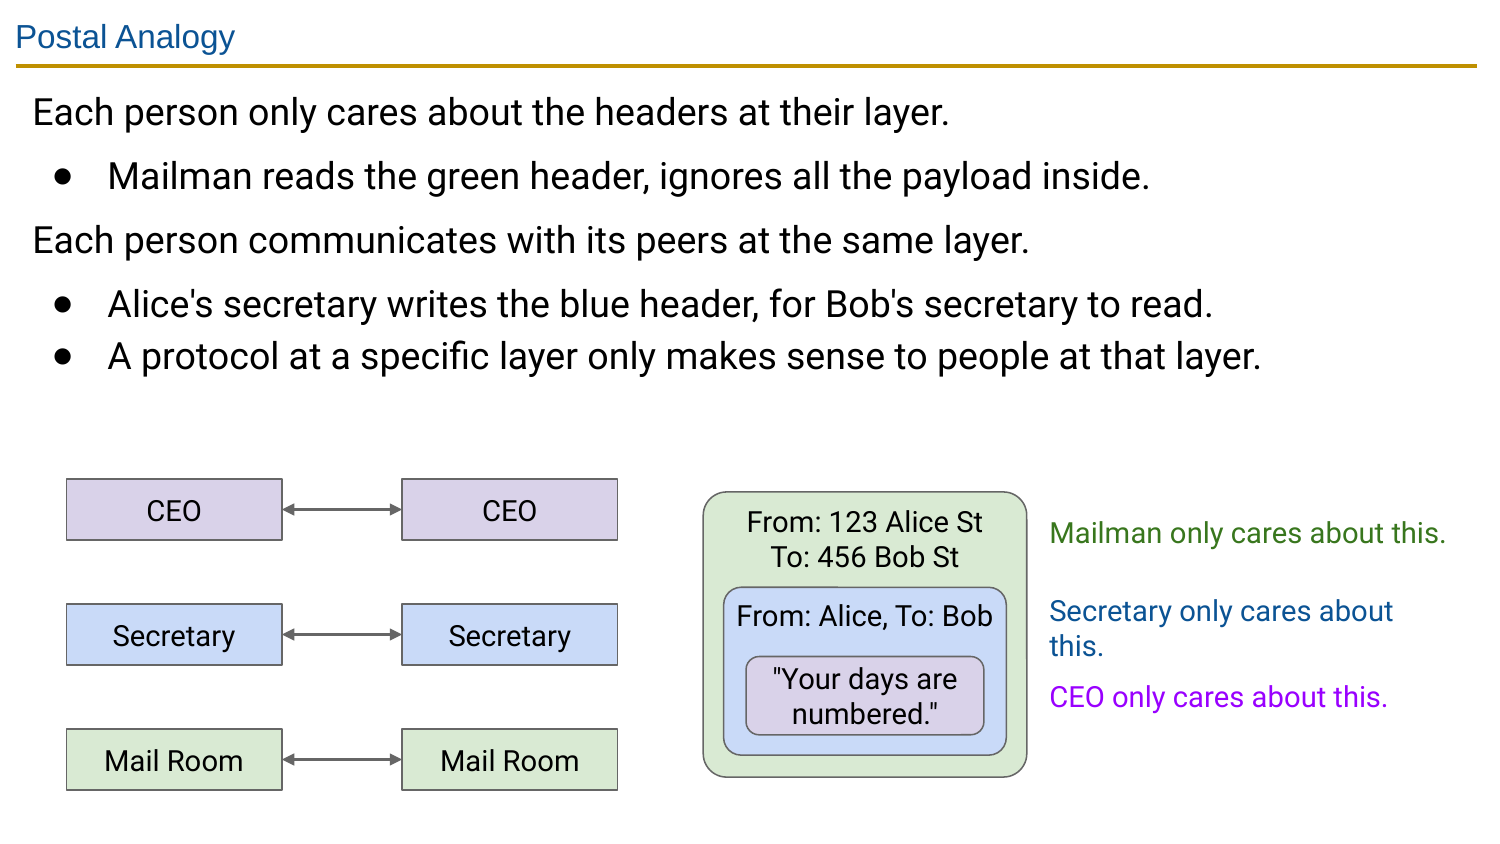

# Postal Analogy
Each person only cares about the headers at their layer.
Mailman reads the green header, ignores all the payload inside.
Each person communicates with its peers at the same layer.
Alice's secretary writes the blue header, for Bob's secretary to read.
A protocol at a specific layer only makes sense to people at that layer.
CEO
CEO
From: 123 Alice St
To: 456 Bob St
Mailman only cares about this.
From: Alice, To: Bob
Secretary only cares about this.
Secretary
Secretary
"Your days are numbered."
CEO only cares about this.
Mail Room
Mail Room